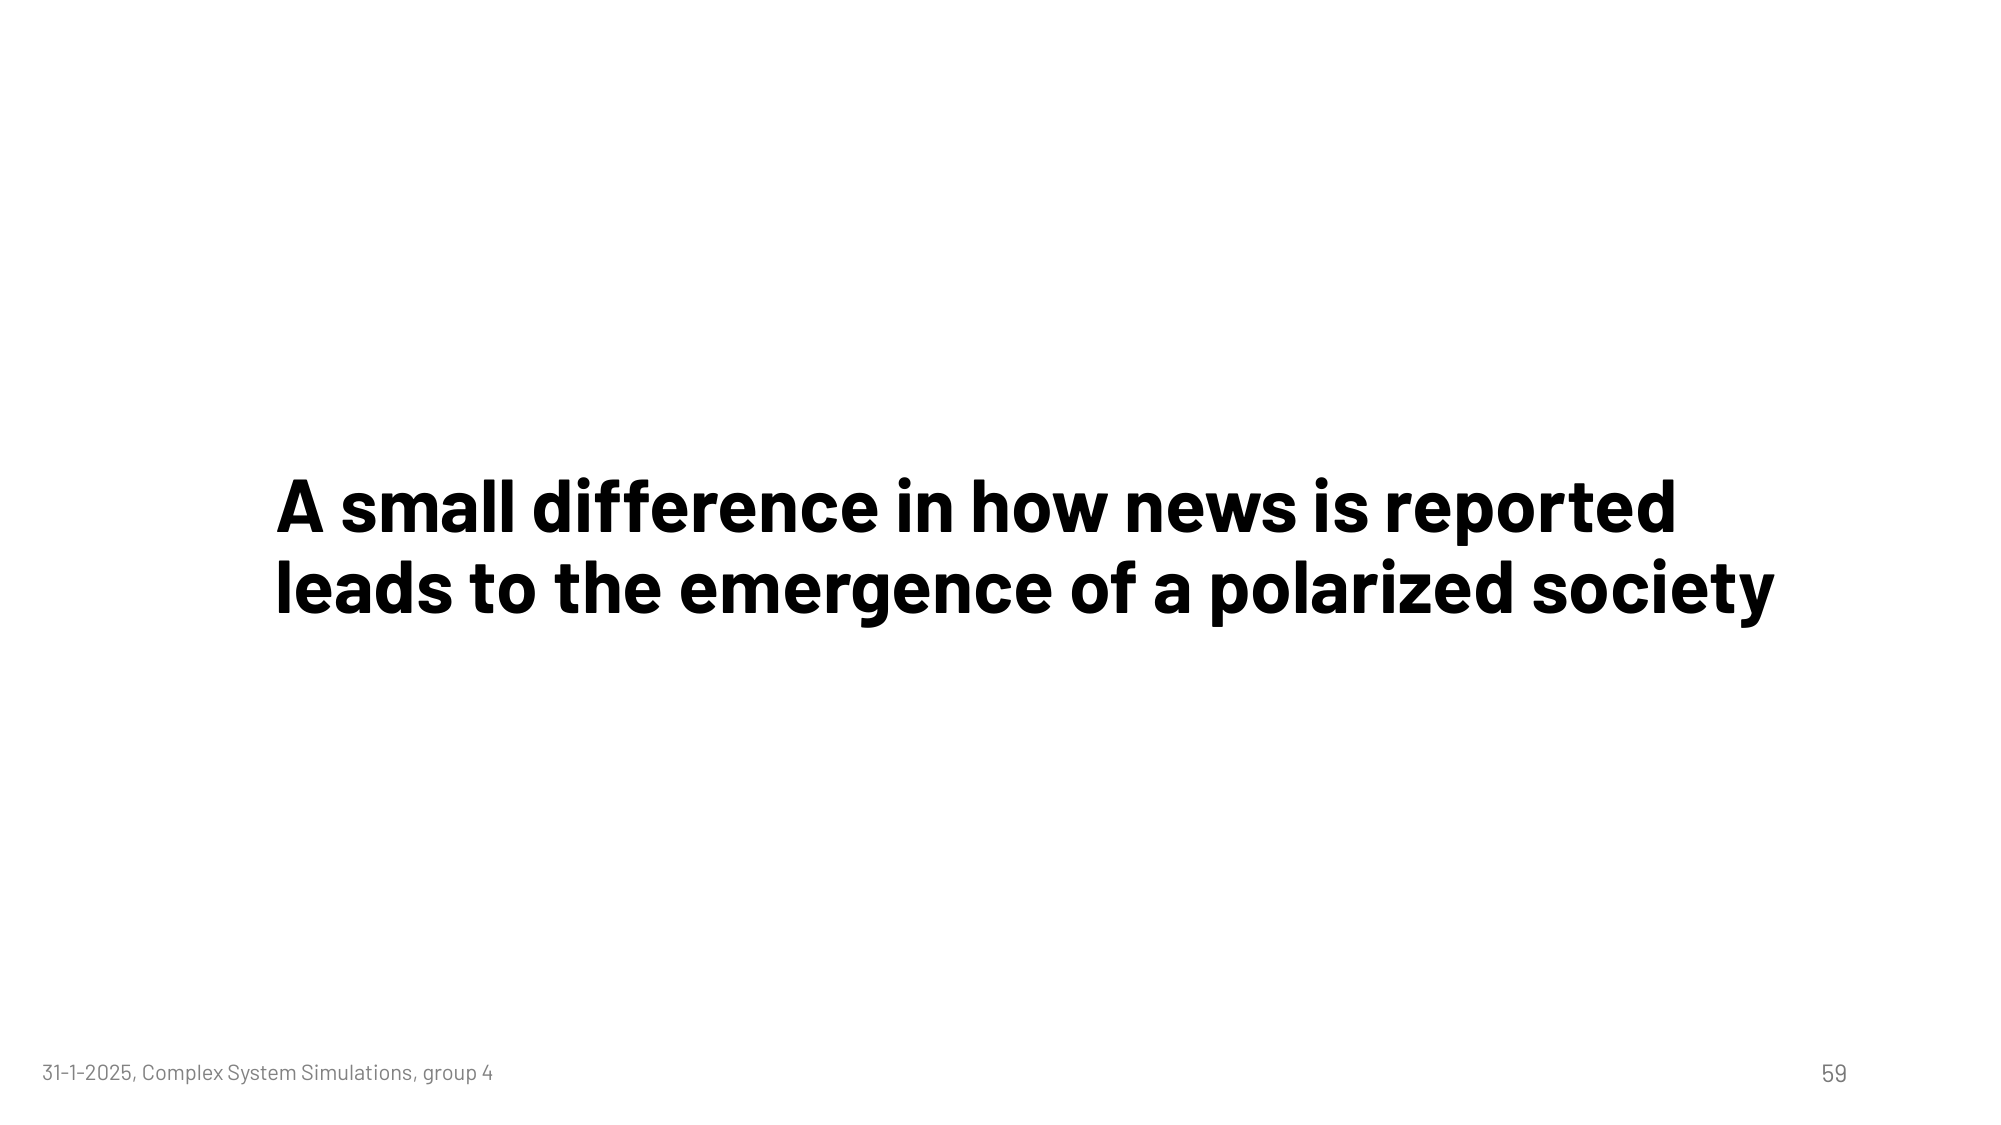

A small difference in how news is reported leads to the emergence of a polarized society
59
31-1-2025, Complex System Simulations, group 4